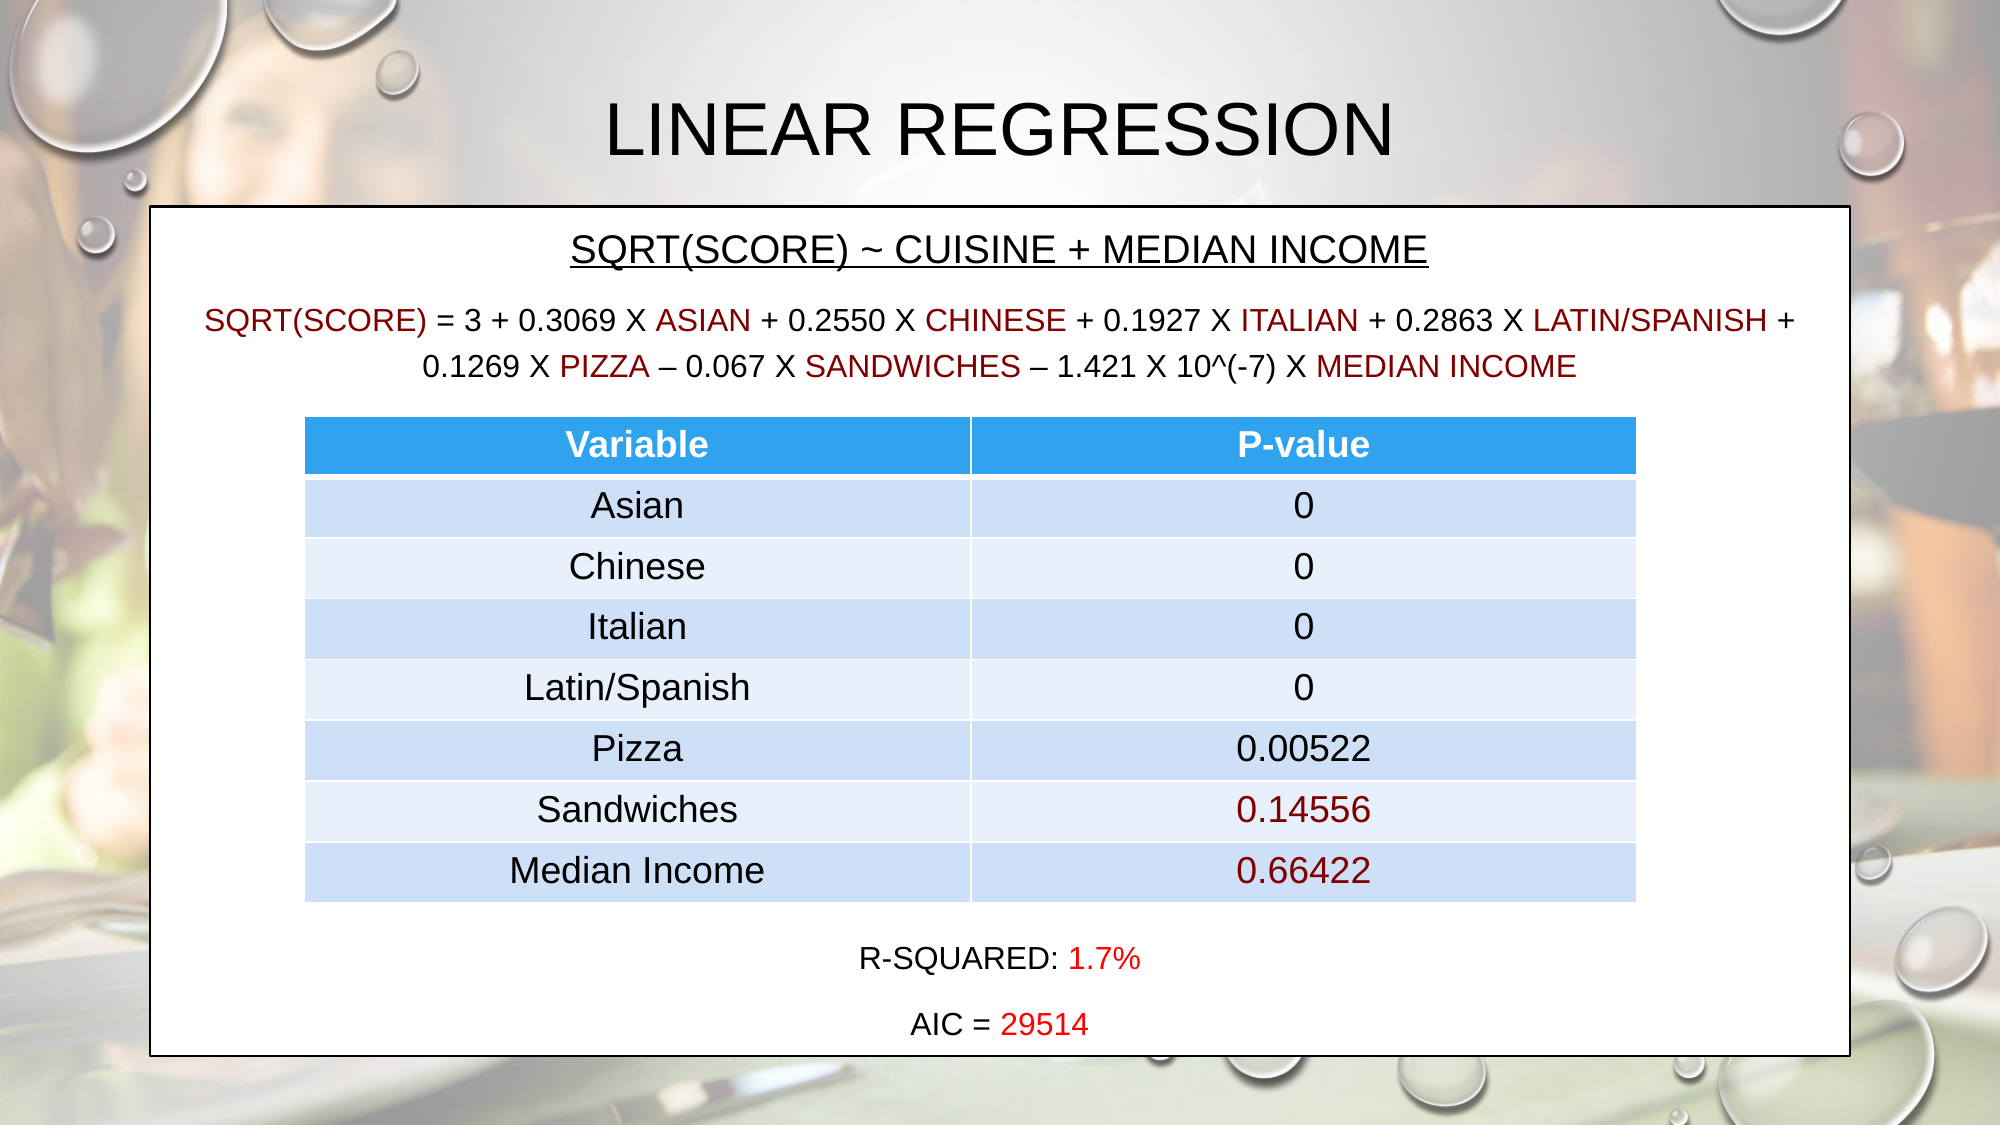

# Linear regression
Sqrt(Score) ~ Cuisine + Median income
Sqrt(Score) = 3 + 0.3069 x Asian + 0.2550 x Chinese + 0.1927 x Italian + 0.2863 x Latin/Spanish + 0.1269 x pizza – 0.067 x Sandwiches – 1.421 x 10^(-7) x Median Income

R-squared: 1.7%
Aic = 29514

| Variable | P-value |
| --- | --- |
| Asian | 0 |
| Chinese | 0 |
| Italian | 0 |
| Latin/Spanish | 0 |
| Pizza | 0.00522 |
| Sandwiches | 0.14556 |
| Median Income | 0.66422 |